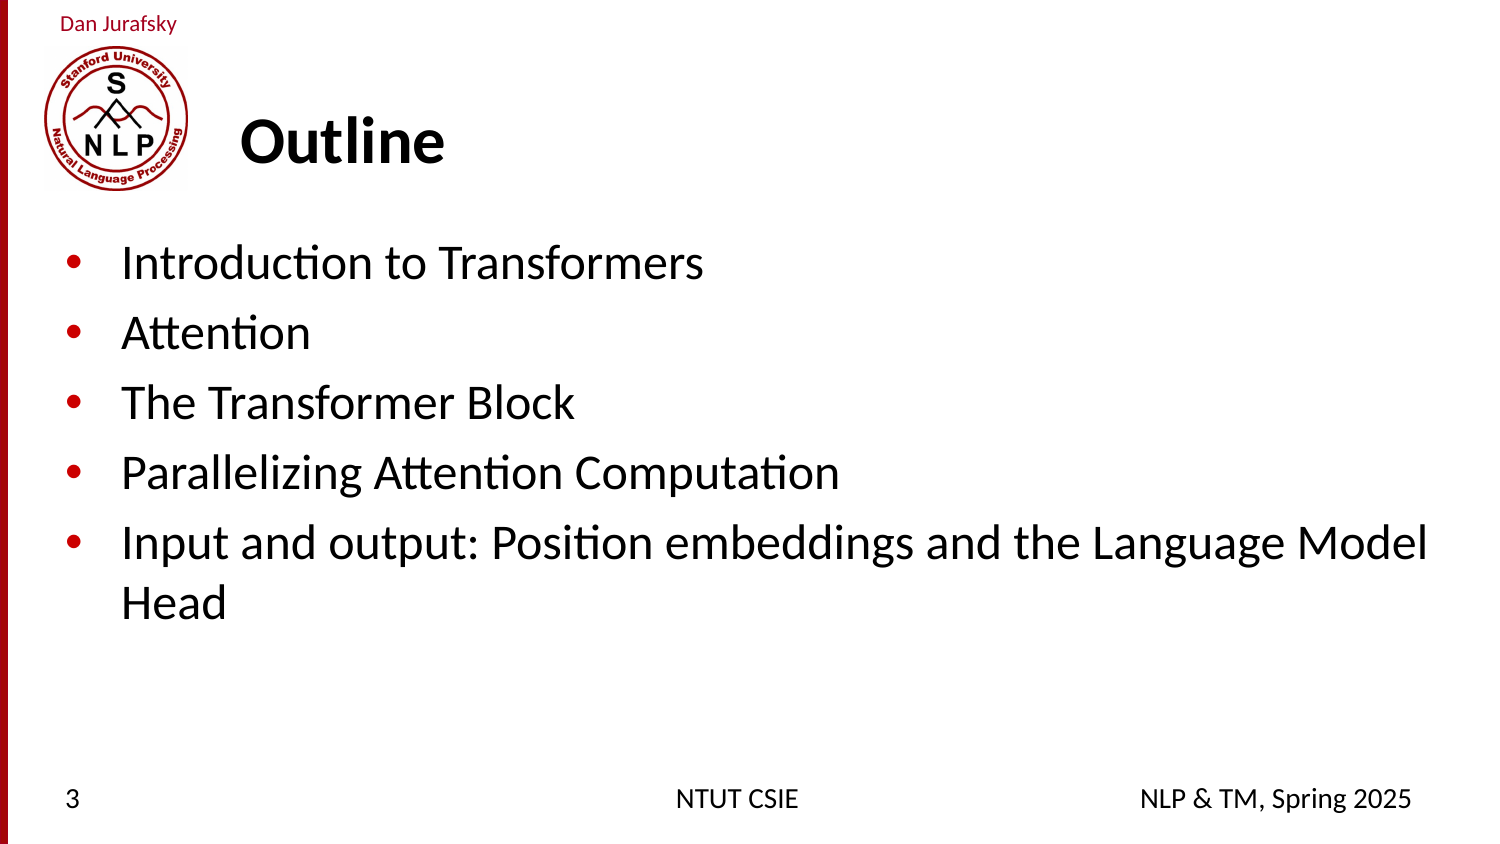

# Outline
Introduction to Transformers
Attention
The Transformer Block
Parallelizing Attention Computation
Input and output: Position embeddings and the Language Model Head

3
NTUT CSIE
NLP & TM, Spring 2025